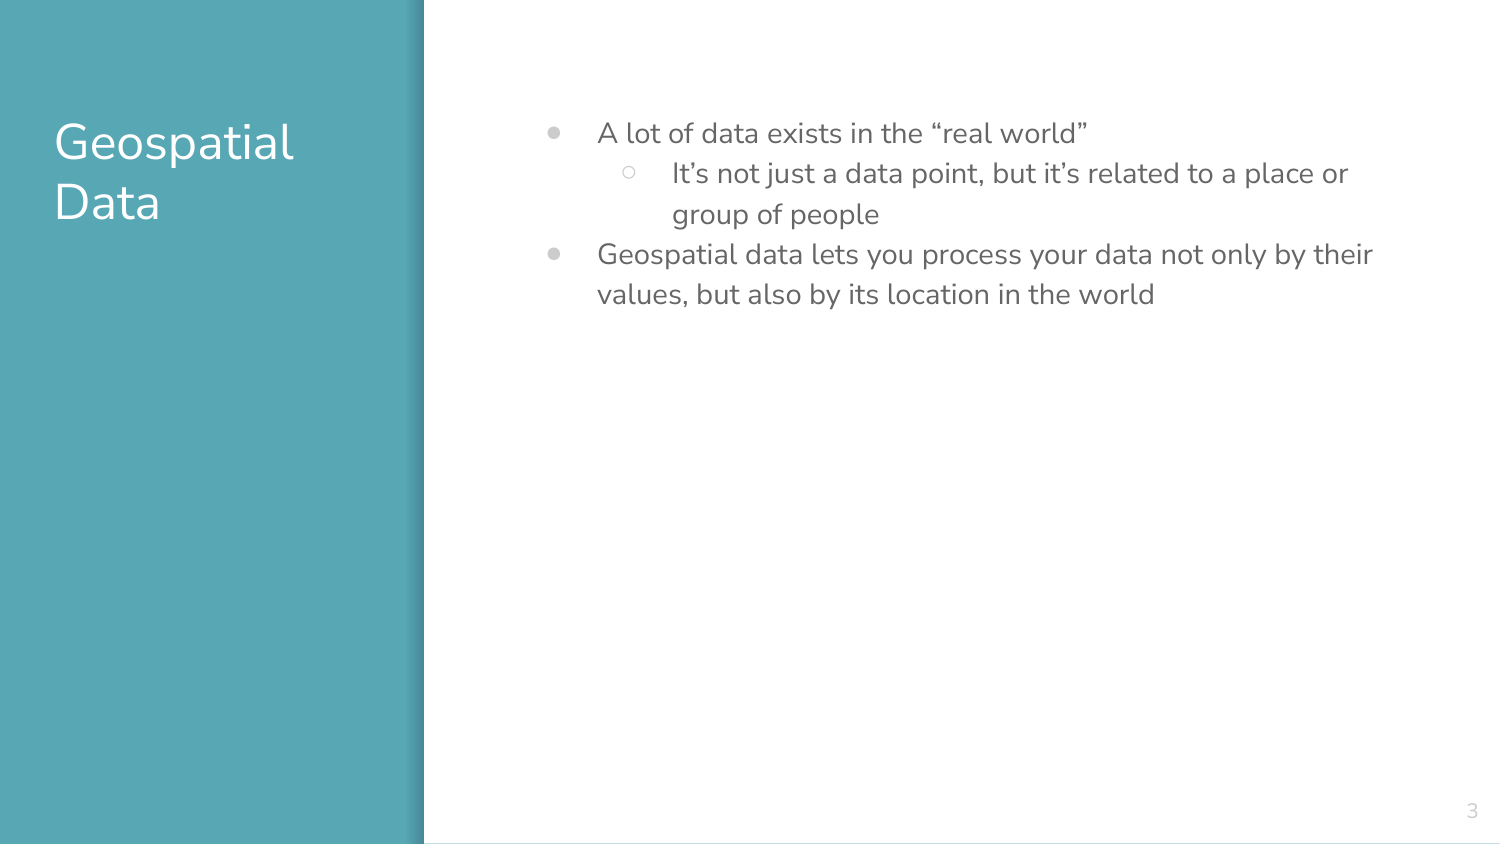

# Geospatial Data
A lot of data exists in the “real world”
It’s not just a data point, but it’s related to a place or group of people
Geospatial data lets you process your data not only by their values, but also by its location in the world
3